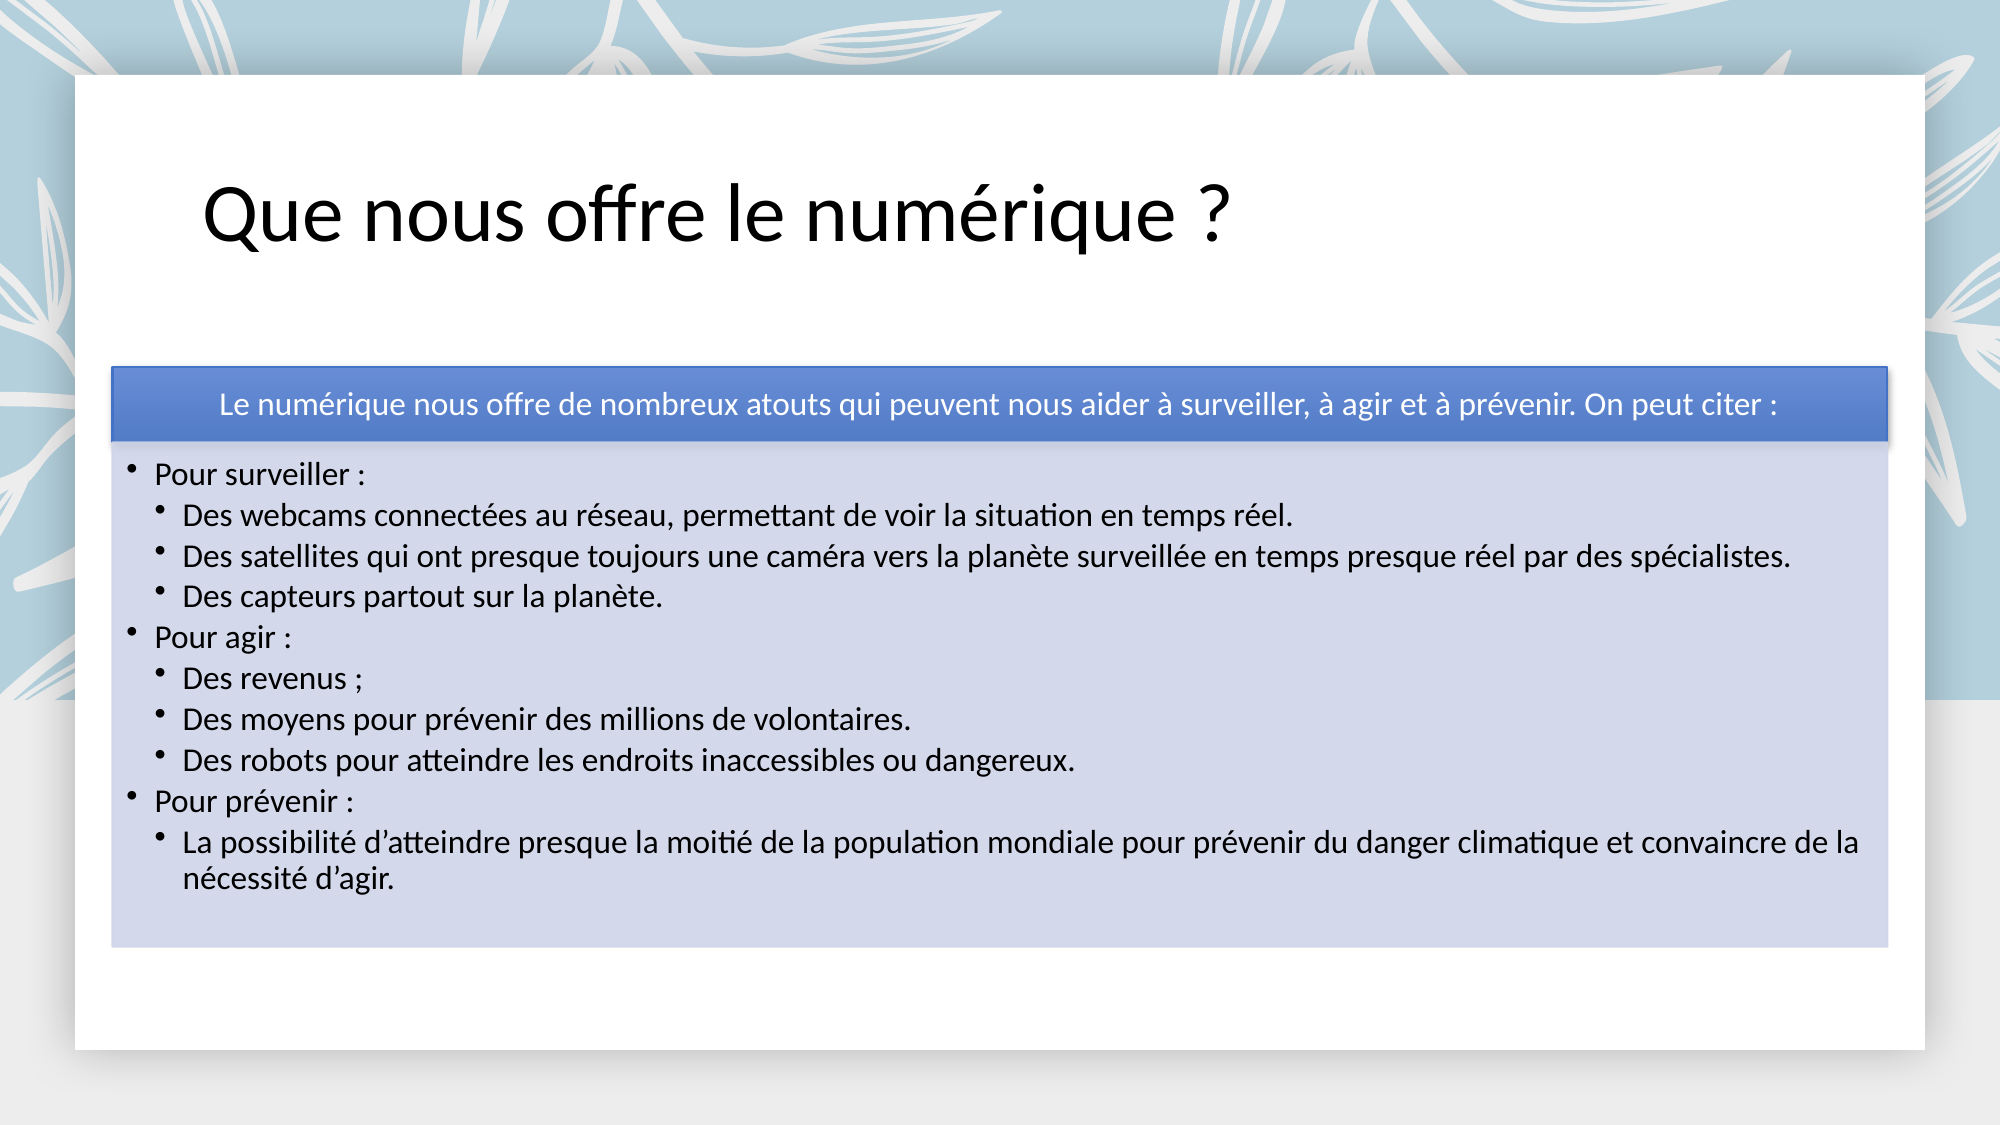

# Que nous offre le numérique ?
Le numérique nous offre de nombreux atouts qui peuvent nous aider à surveiller, à agir et à prévenir. On peut citer :
Pour surveiller :
Des webcams connectées au réseau, permettant de voir la situation en temps réel.
Des satellites qui ont presque toujours une caméra vers la planète surveillée en temps presque réel par des spécialistes.
Des capteurs partout sur la planète.
Pour agir :
Des revenus ;
Des moyens pour prévenir des millions de volontaires.
Des robots pour atteindre les endroits inaccessibles ou dangereux.
Pour prévenir :
La possibilité d’atteindre presque la moitié de la population mondiale pour prévenir du danger climatique et convaincre de la nécessité d’agir.